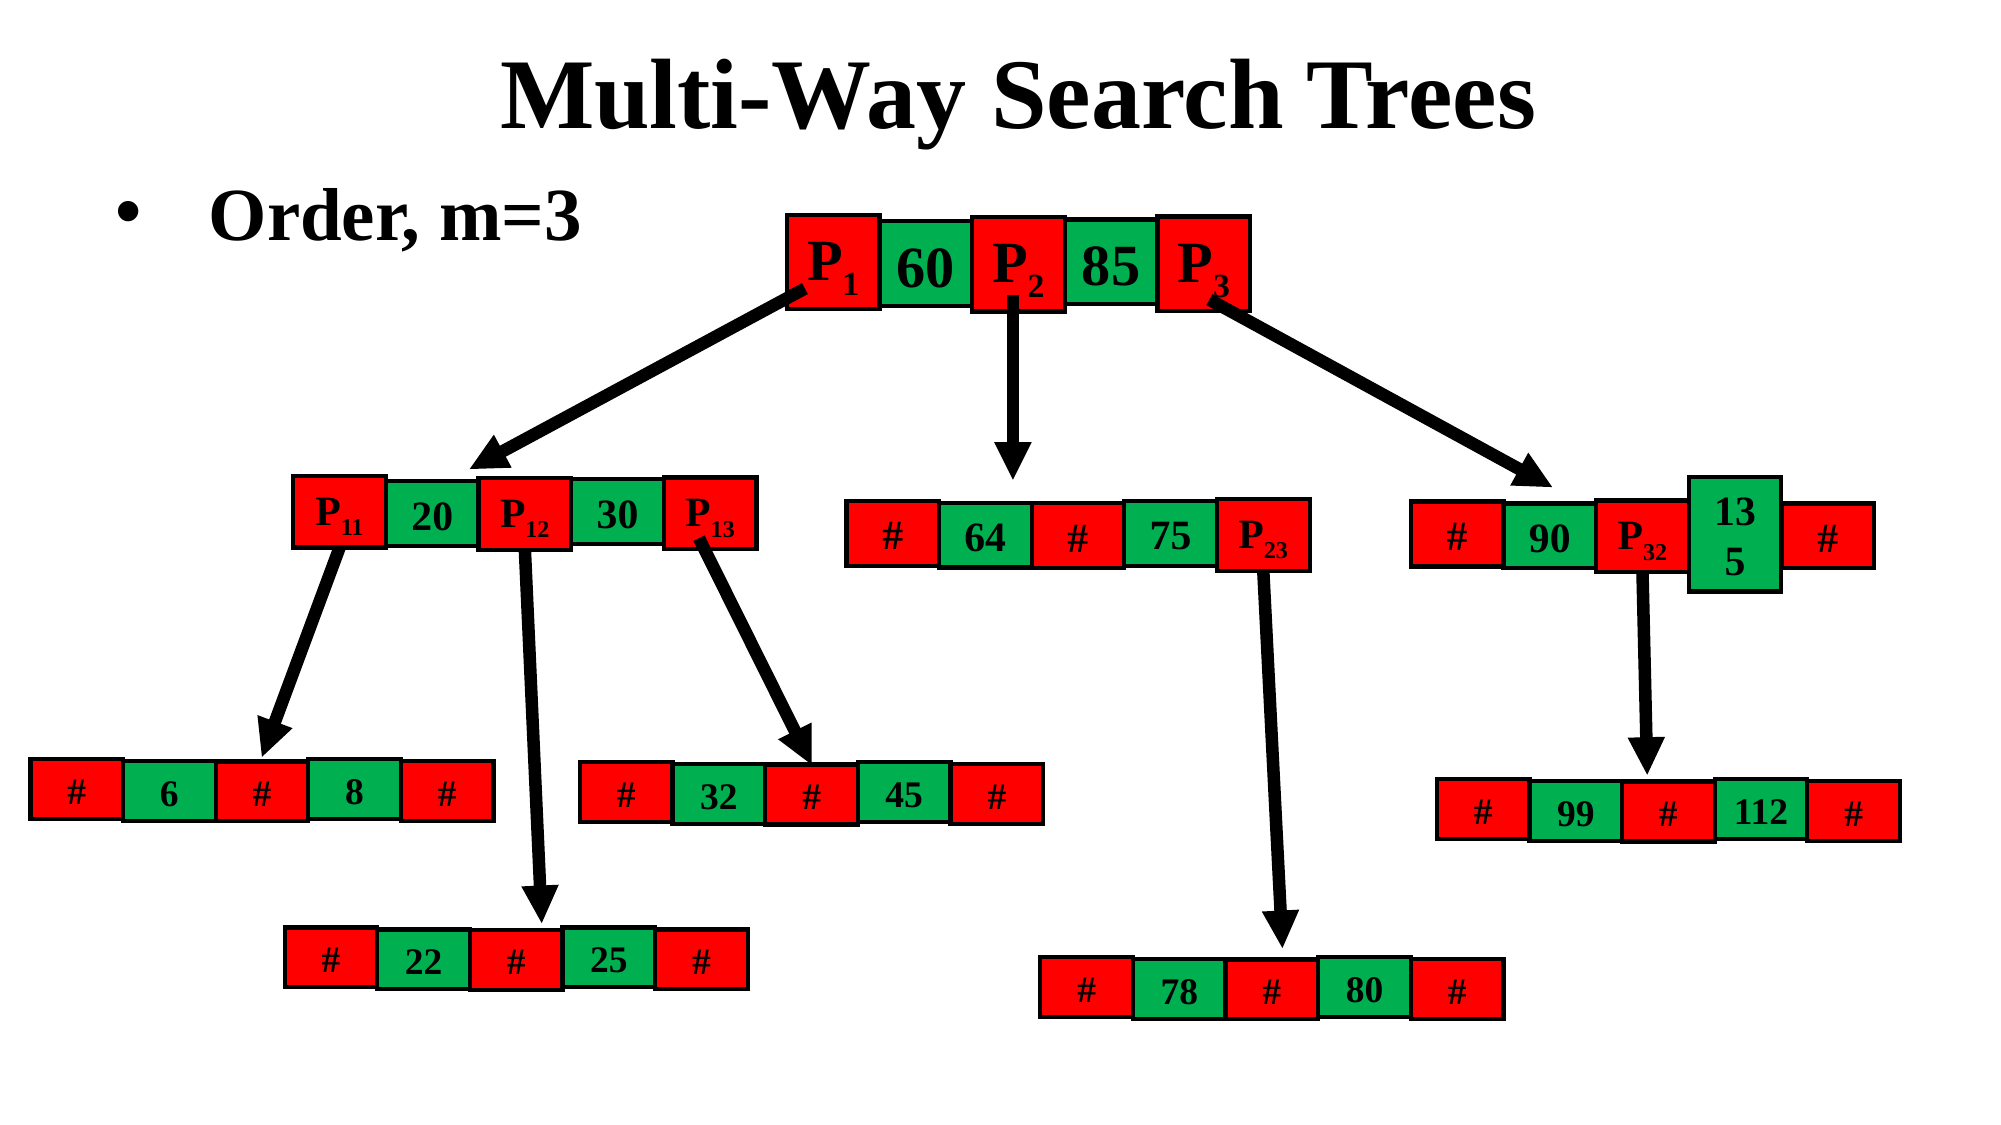

Multi-Way Search Trees
Order, m=3
P1
60
P2
85
P3
P11
20
P12
30
P13
75
P23
#
64
#
#
90
P32
135
#
#
6
#
8
#
#
32
#
45
#
#
99
#
112
#
#
22
#
25
#
#
78
#
80
#